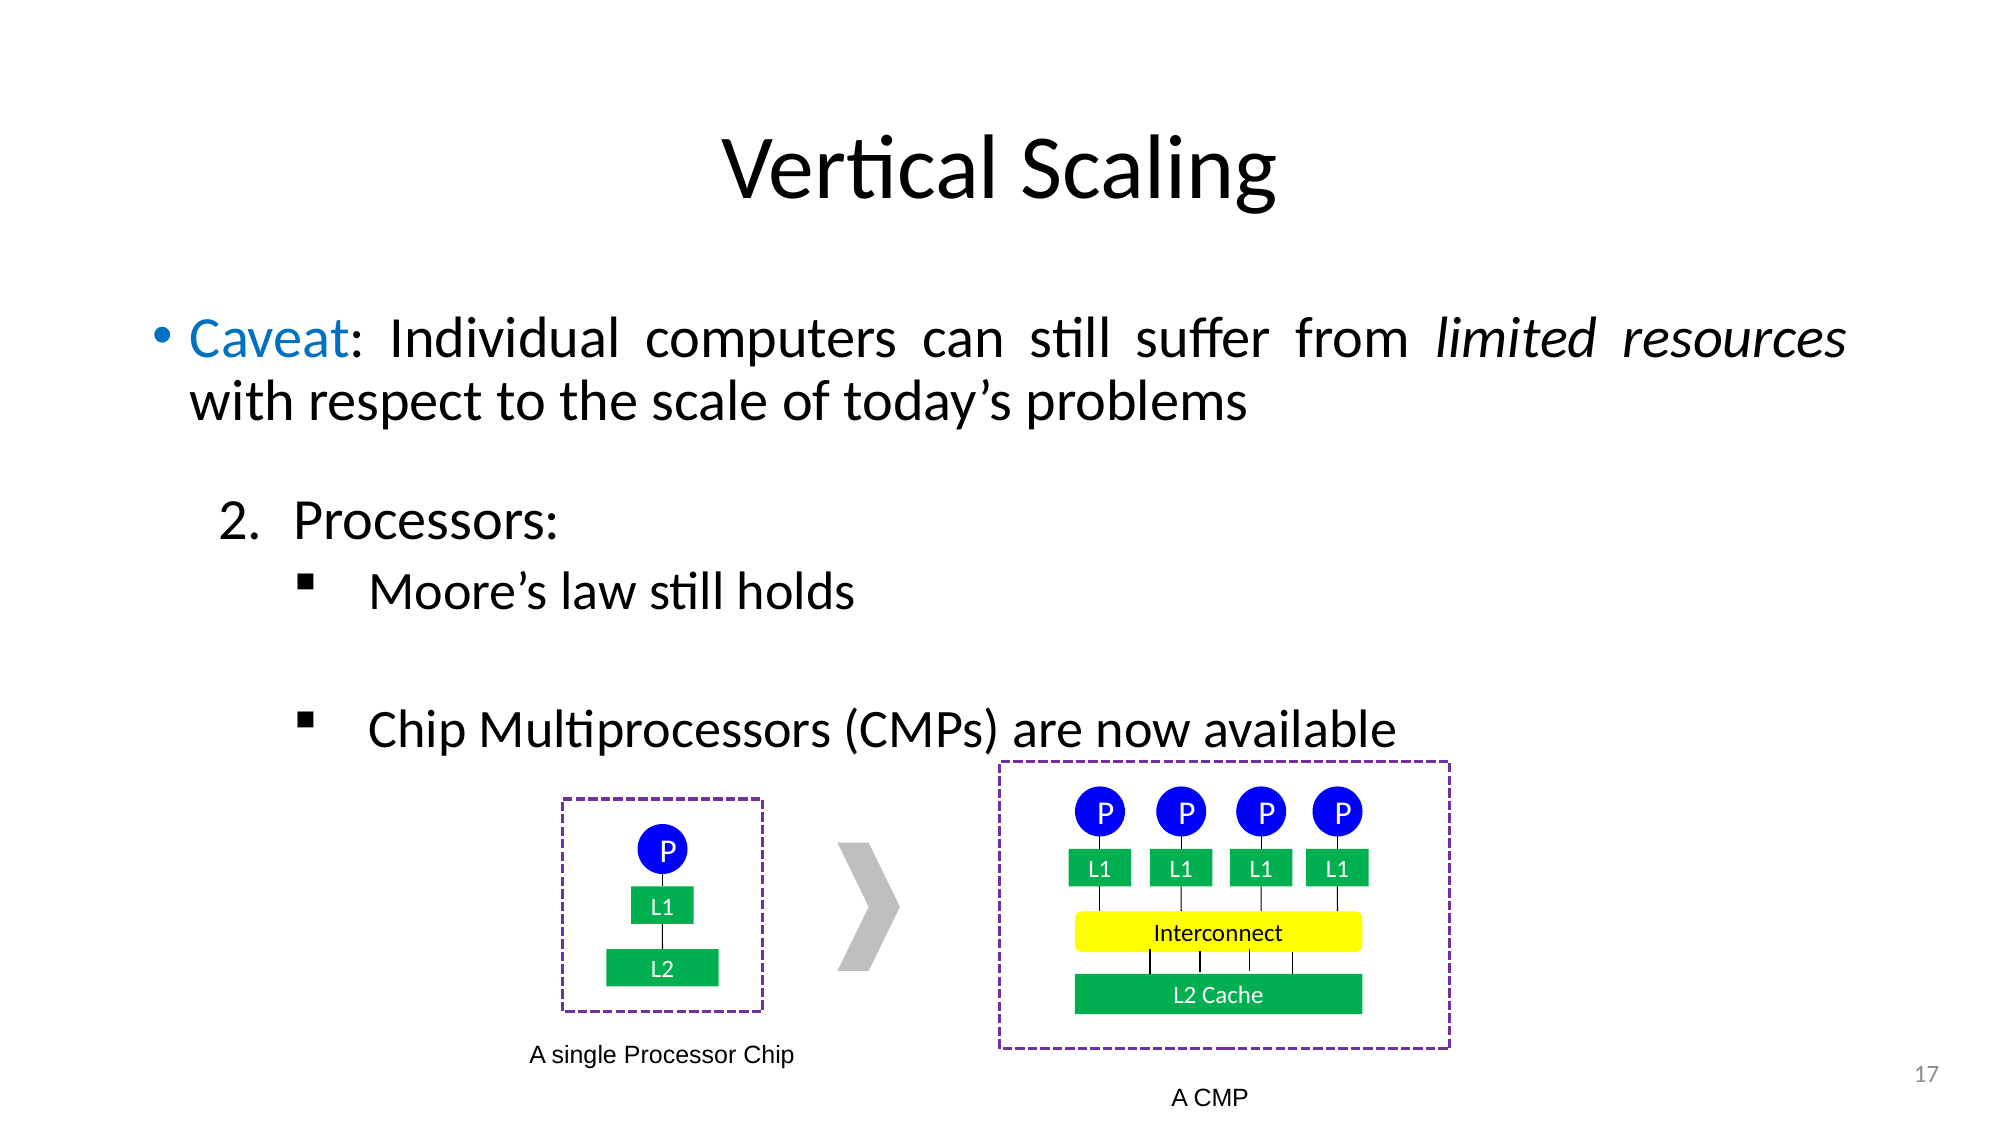

# Vertical Scaling
Caveat: Individual computers can still suffer from limited resources with respect to the scale of today’s problems

Processors:
Moore’s law still holds

Chip Multiprocessors (CMPs) are now available

P
P
P
P

P

L1
L1
L1
L1
L1
Interconnect
L2
L2 Cache
A single Processor Chip
17
A CMP